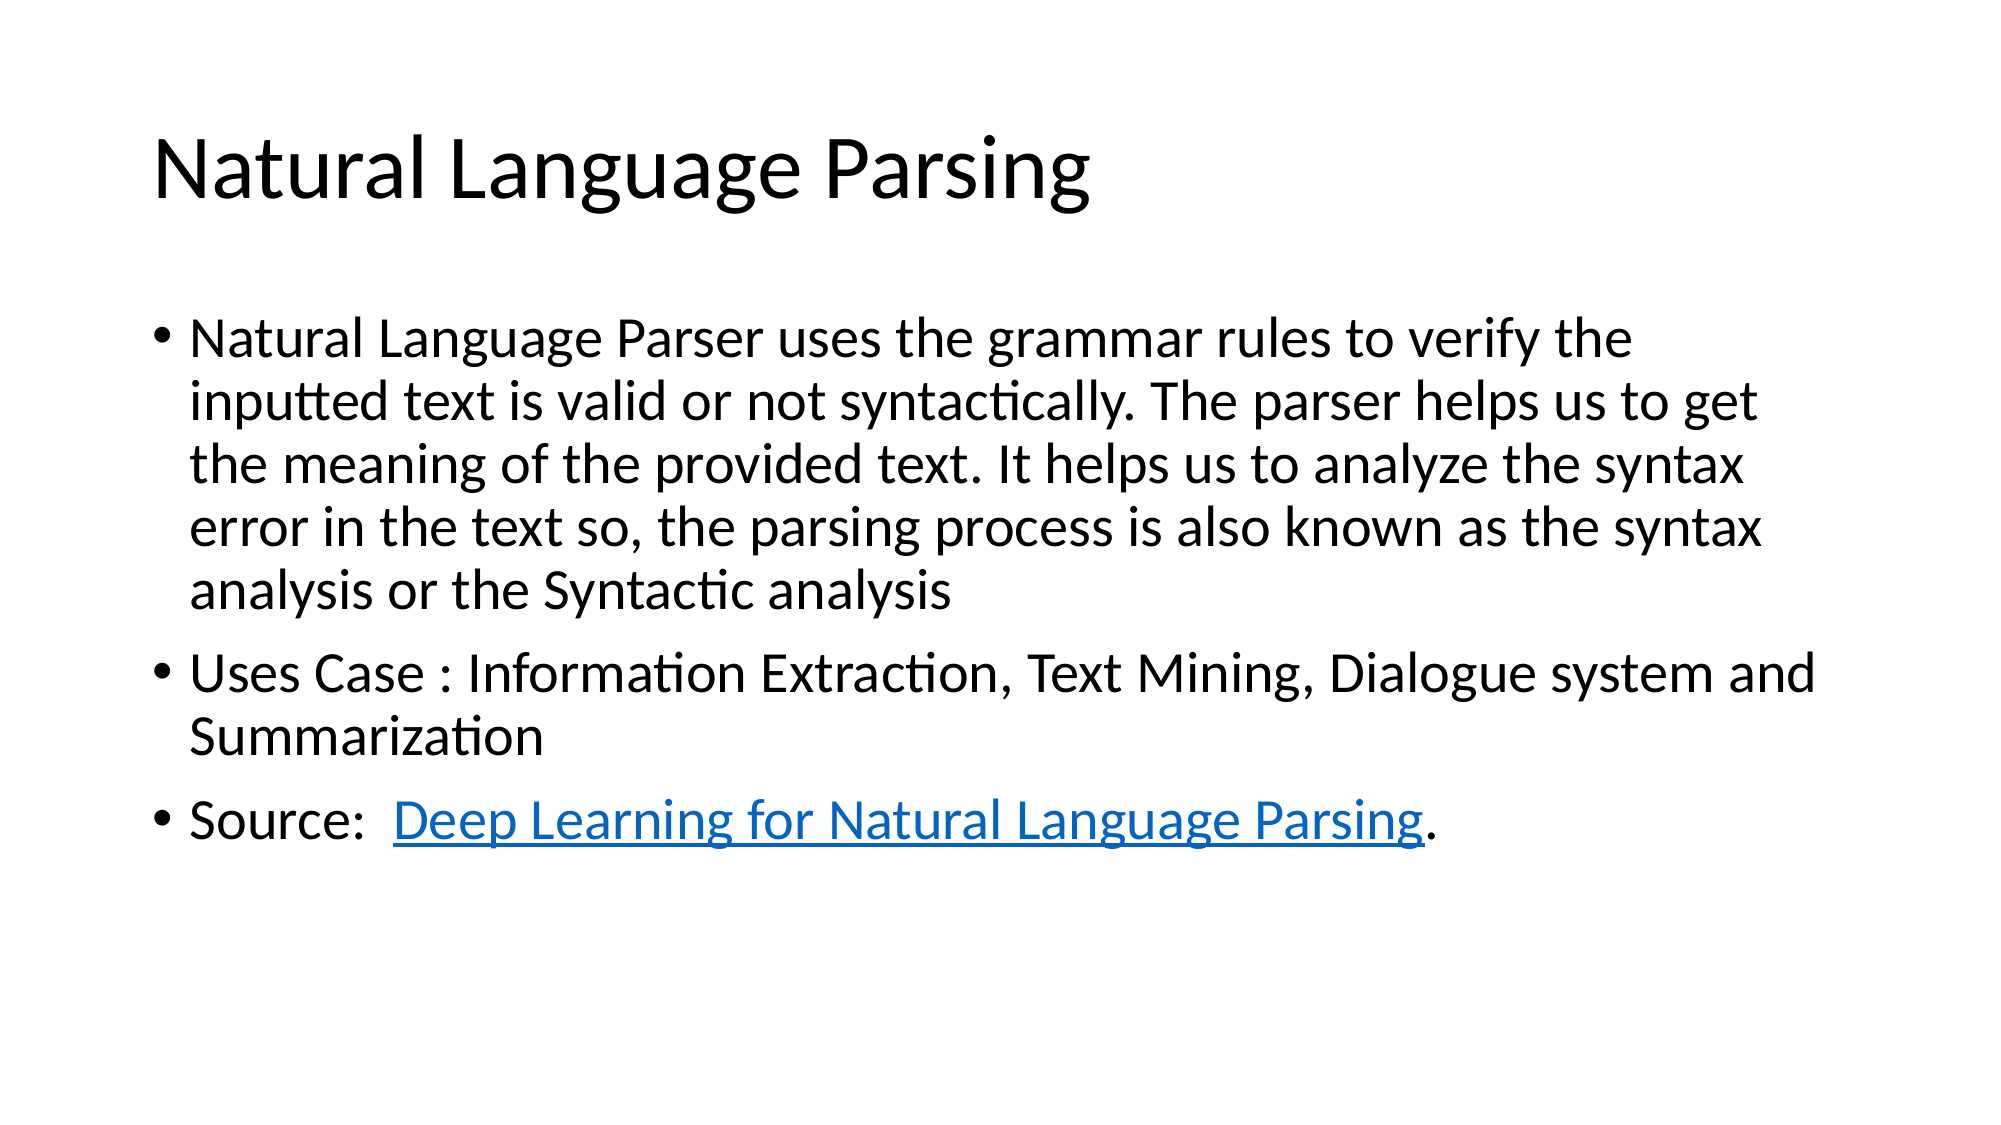

# Natural Language Parsing
Natural Language Parser uses the grammar rules to verify the inputted text is valid or not syntactically. The parser helps us to get the meaning of the provided text. It helps us to analyze the syntax error in the text so, the parsing process is also known as the syntax analysis or the Syntactic analysis
Uses Case : Information Extraction, Text Mining, Dialogue system and Summarization
Source:  Deep Learning for Natural Language Parsing.